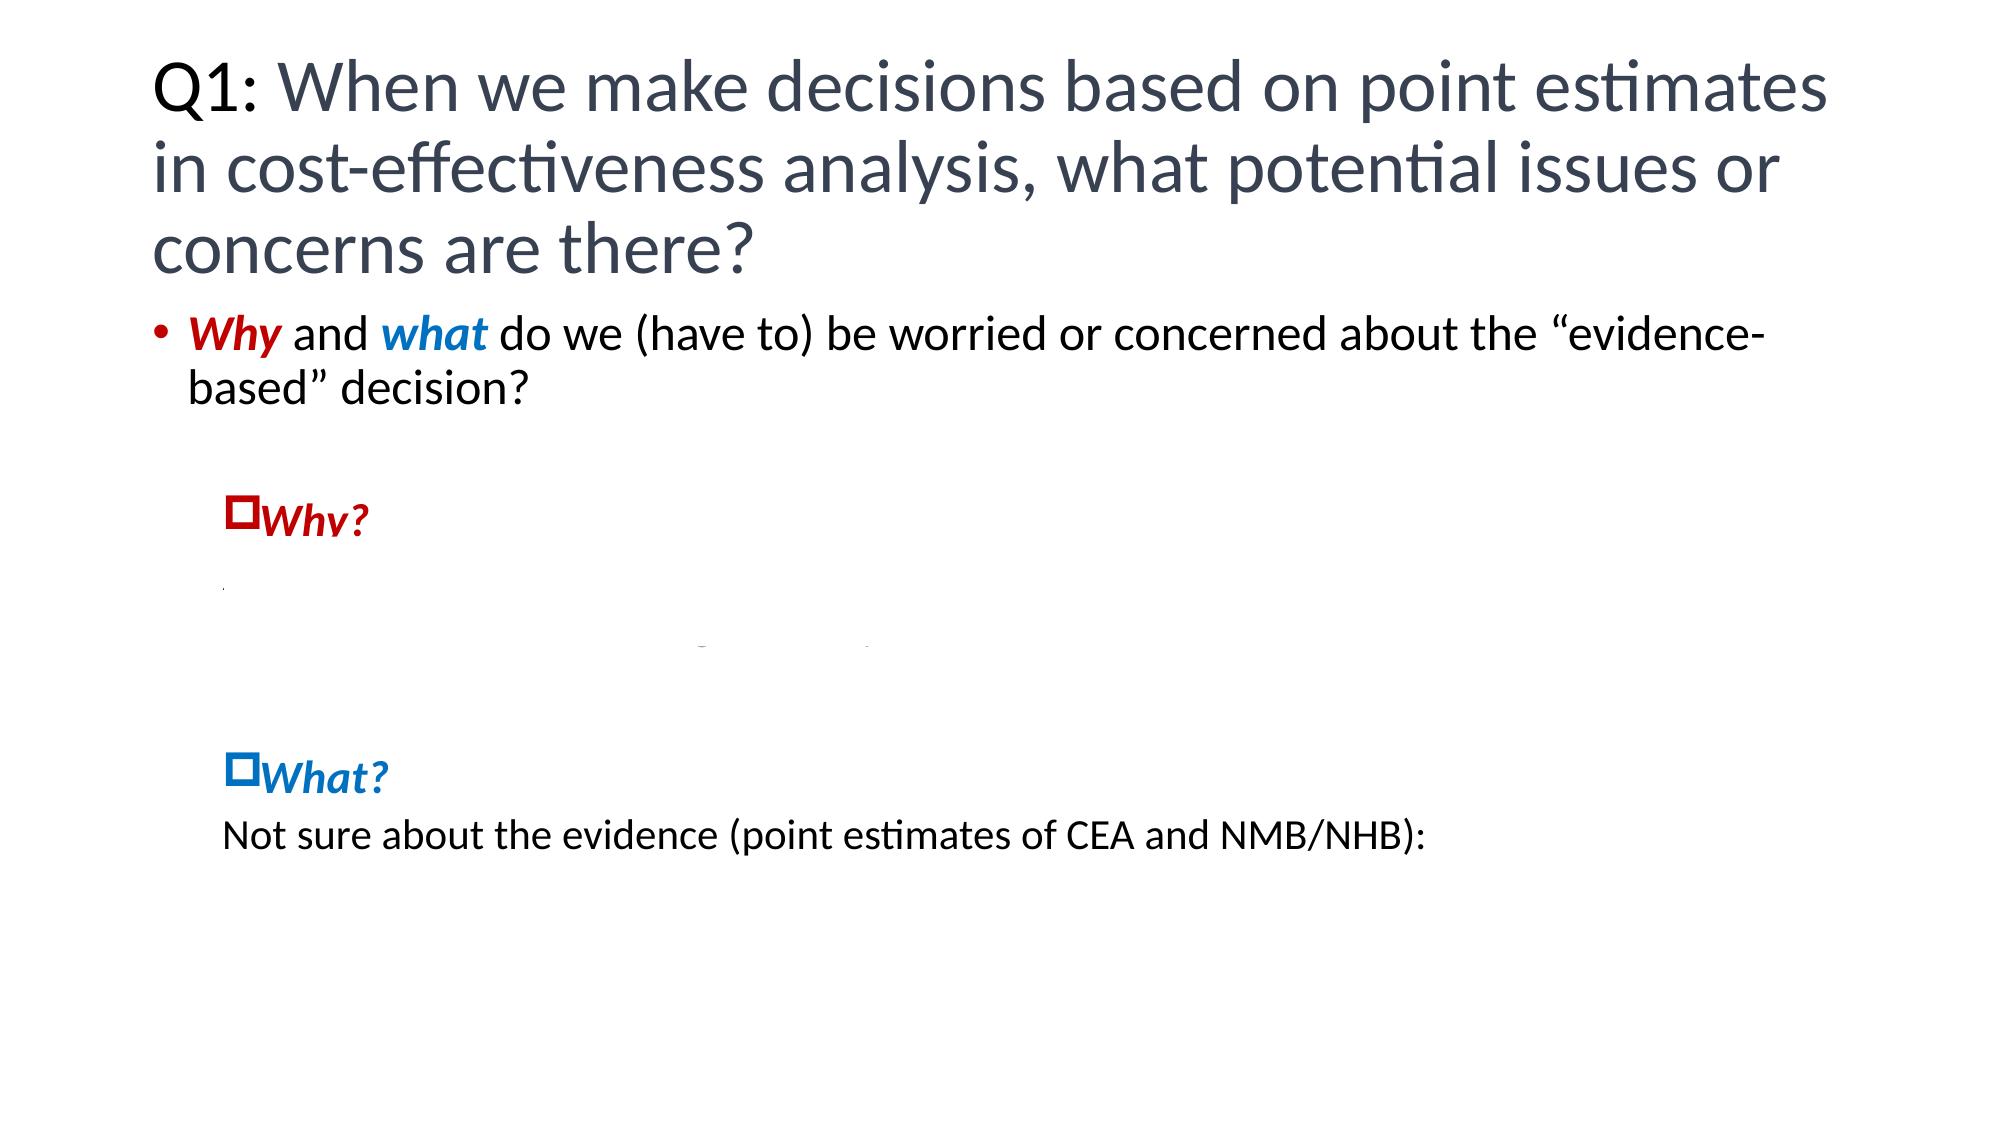

# Q1: When we make decisions based on point estimates in cost-effectiveness analysis, what potential issues or concerns are there?
Why and what do we (have to) be worried or concerned about the “evidence-based” decision?

Why?
An inadequate or wrong decision:
Harms: irreversible damage (lost life years)
Opportunity cost: irreversible resources (no chance for the re-investiment)

What?
Not sure about the evidence (point estimates of CEA and NMB/NHB):
Wrong evidence (biased information)
Insufficient evidence (incomplete information)
Uncertain evidence: risk (imperfect information)